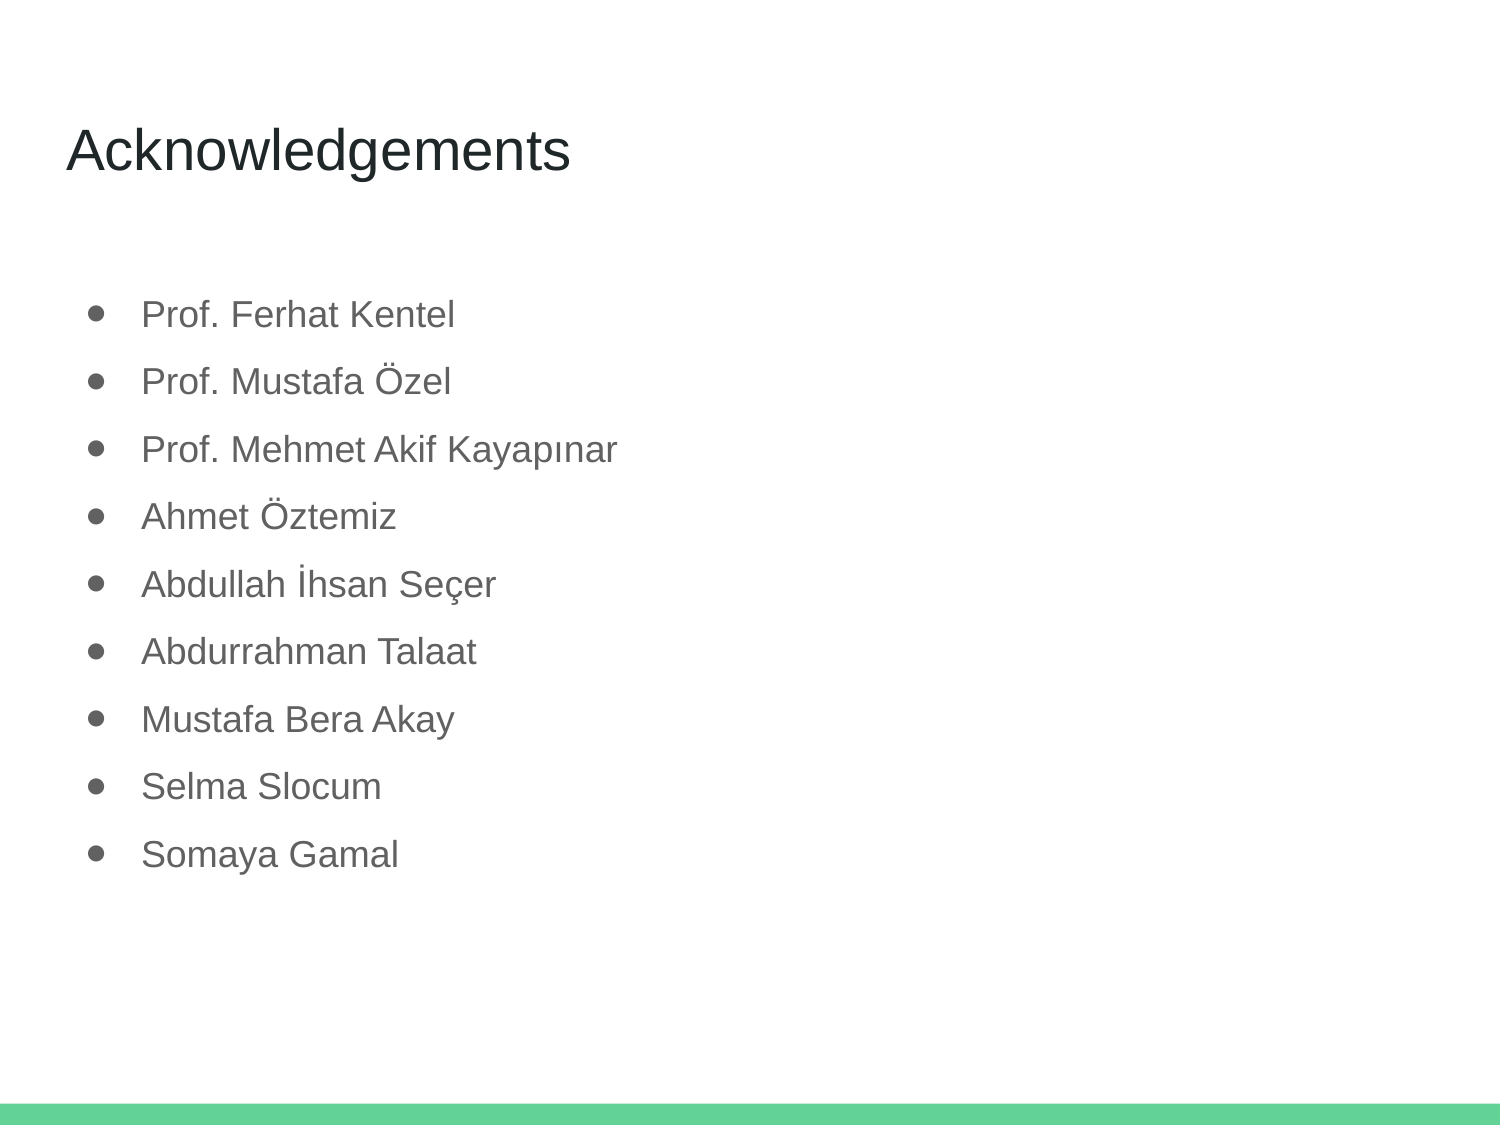

# Acknowledgements
Prof. Ferhat Kentel
Prof. Mustafa Özel
Prof. Mehmet Akif Kayapınar
Ahmet Öztemiz
Abdullah İhsan Seçer
Abdurrahman Talaat
Mustafa Bera Akay
Selma Slocum
Somaya Gamal